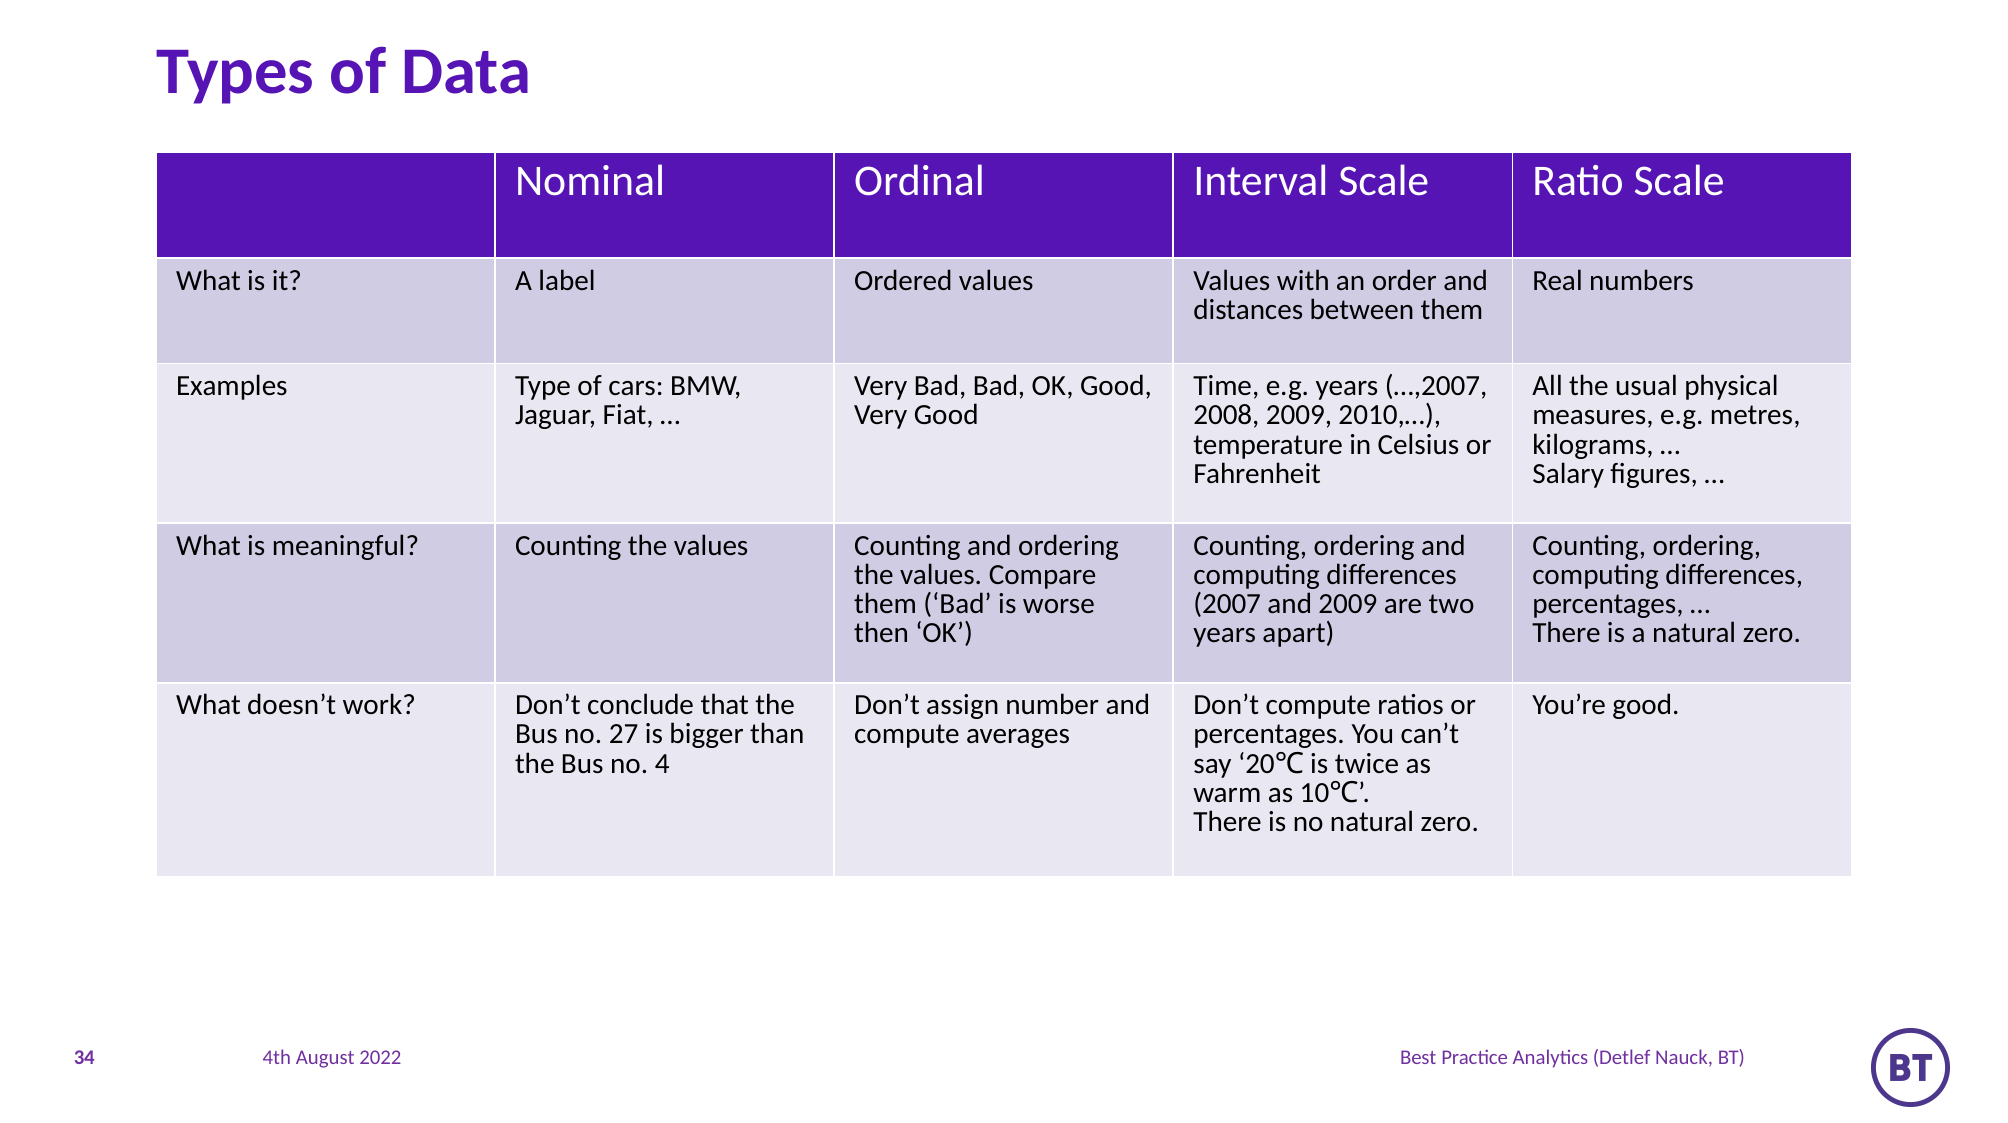

# Types of Data
|  | Nominal | Ordinal | Interval Scale | Ratio Scale |
| --- | --- | --- | --- | --- |
| What is it? | A label | Ordered values | Values with an order and distances between them | Real numbers |
| Examples | Type of cars: BMW, Jaguar, Fiat, … | Very Bad, Bad, OK, Good, Very Good | Time, e.g. years (…,2007, 2008, 2009, 2010,…), temperature in Celsius or Fahrenheit | All the usual physical measures, e.g. metres, kilograms, … Salary figures, … |
| What is meaningful? | Counting the values | Counting and ordering the values. Compare them (‘Bad’ is worse then ‘OK’) | Counting, ordering and computing differences (2007 and 2009 are two years apart) | Counting, ordering, computing differences, percentages, … There is a natural zero. |
| What doesn’t work? | Don’t conclude that the Bus no. 27 is bigger than the Bus no. 4 | Don’t assign number and compute averages | Don’t compute ratios or percentages. You can’t say ‘20℃ is twice as warm as 10℃’. There is no natural zero. | You’re good. |
34
Best Practice Analytics (Detlef Nauck, BT)
4th August 2022